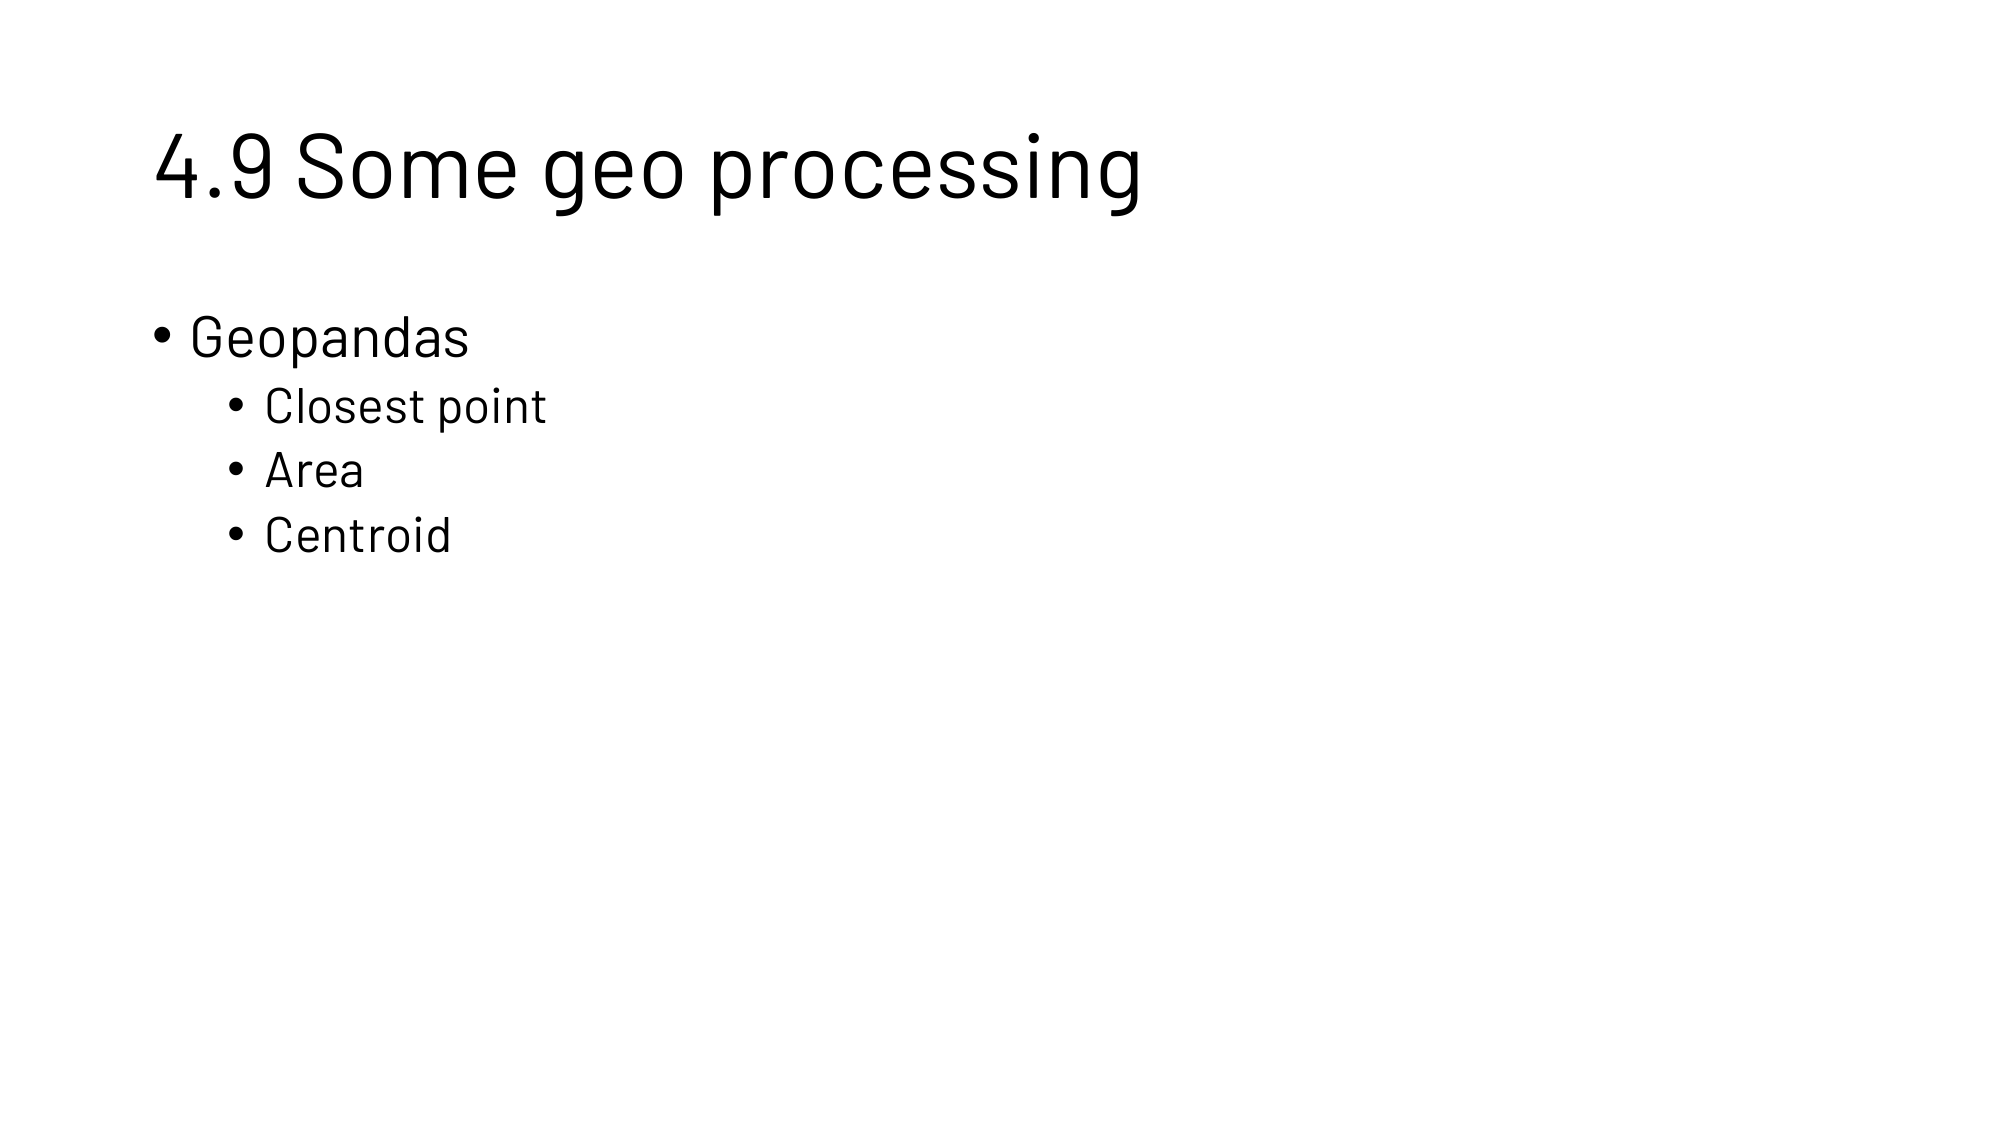

# 4.9 Some geo processing
Geopandas
Closest point
Area
Centroid